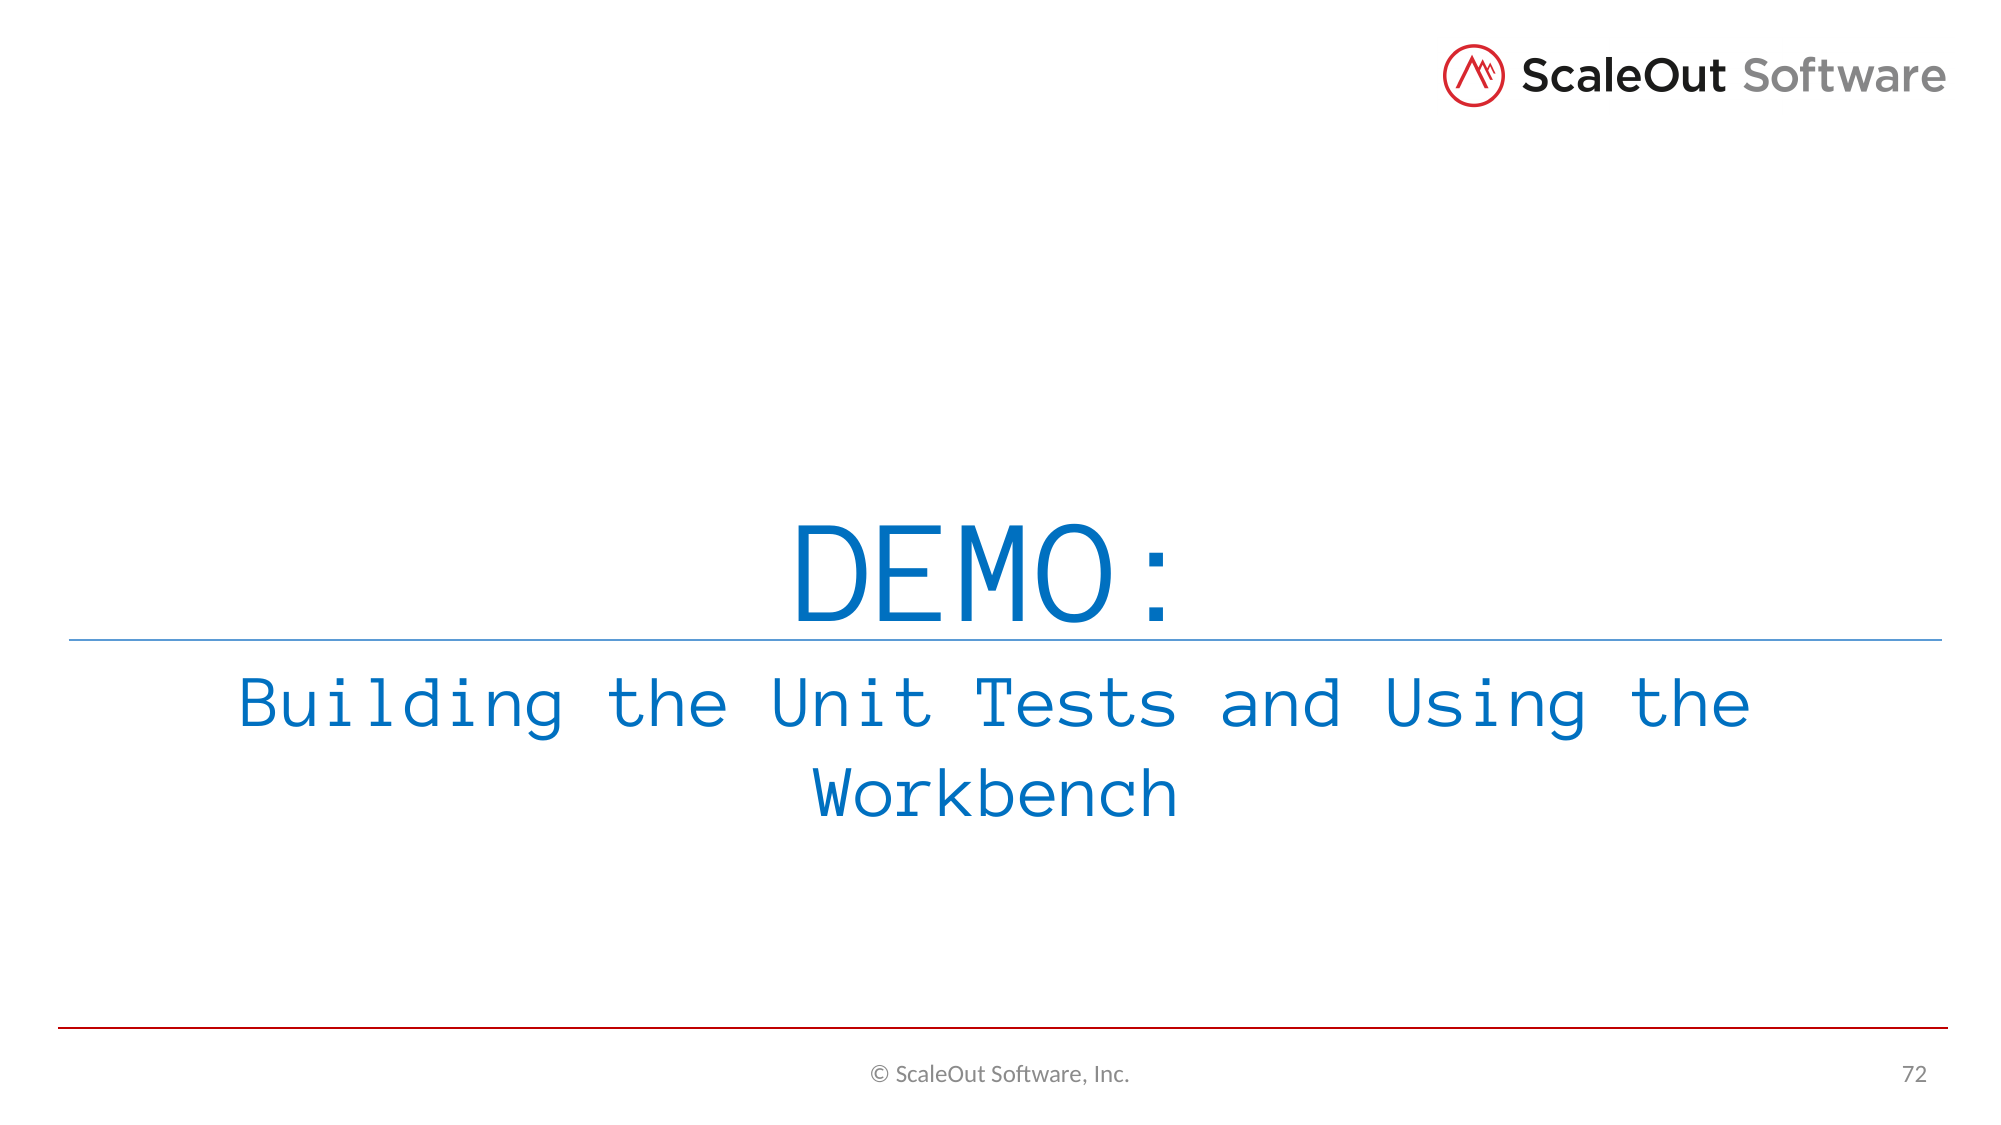

DEMO:
Building the Unit Tests and Using the Workbench

© ScaleOut Software, Inc.
72